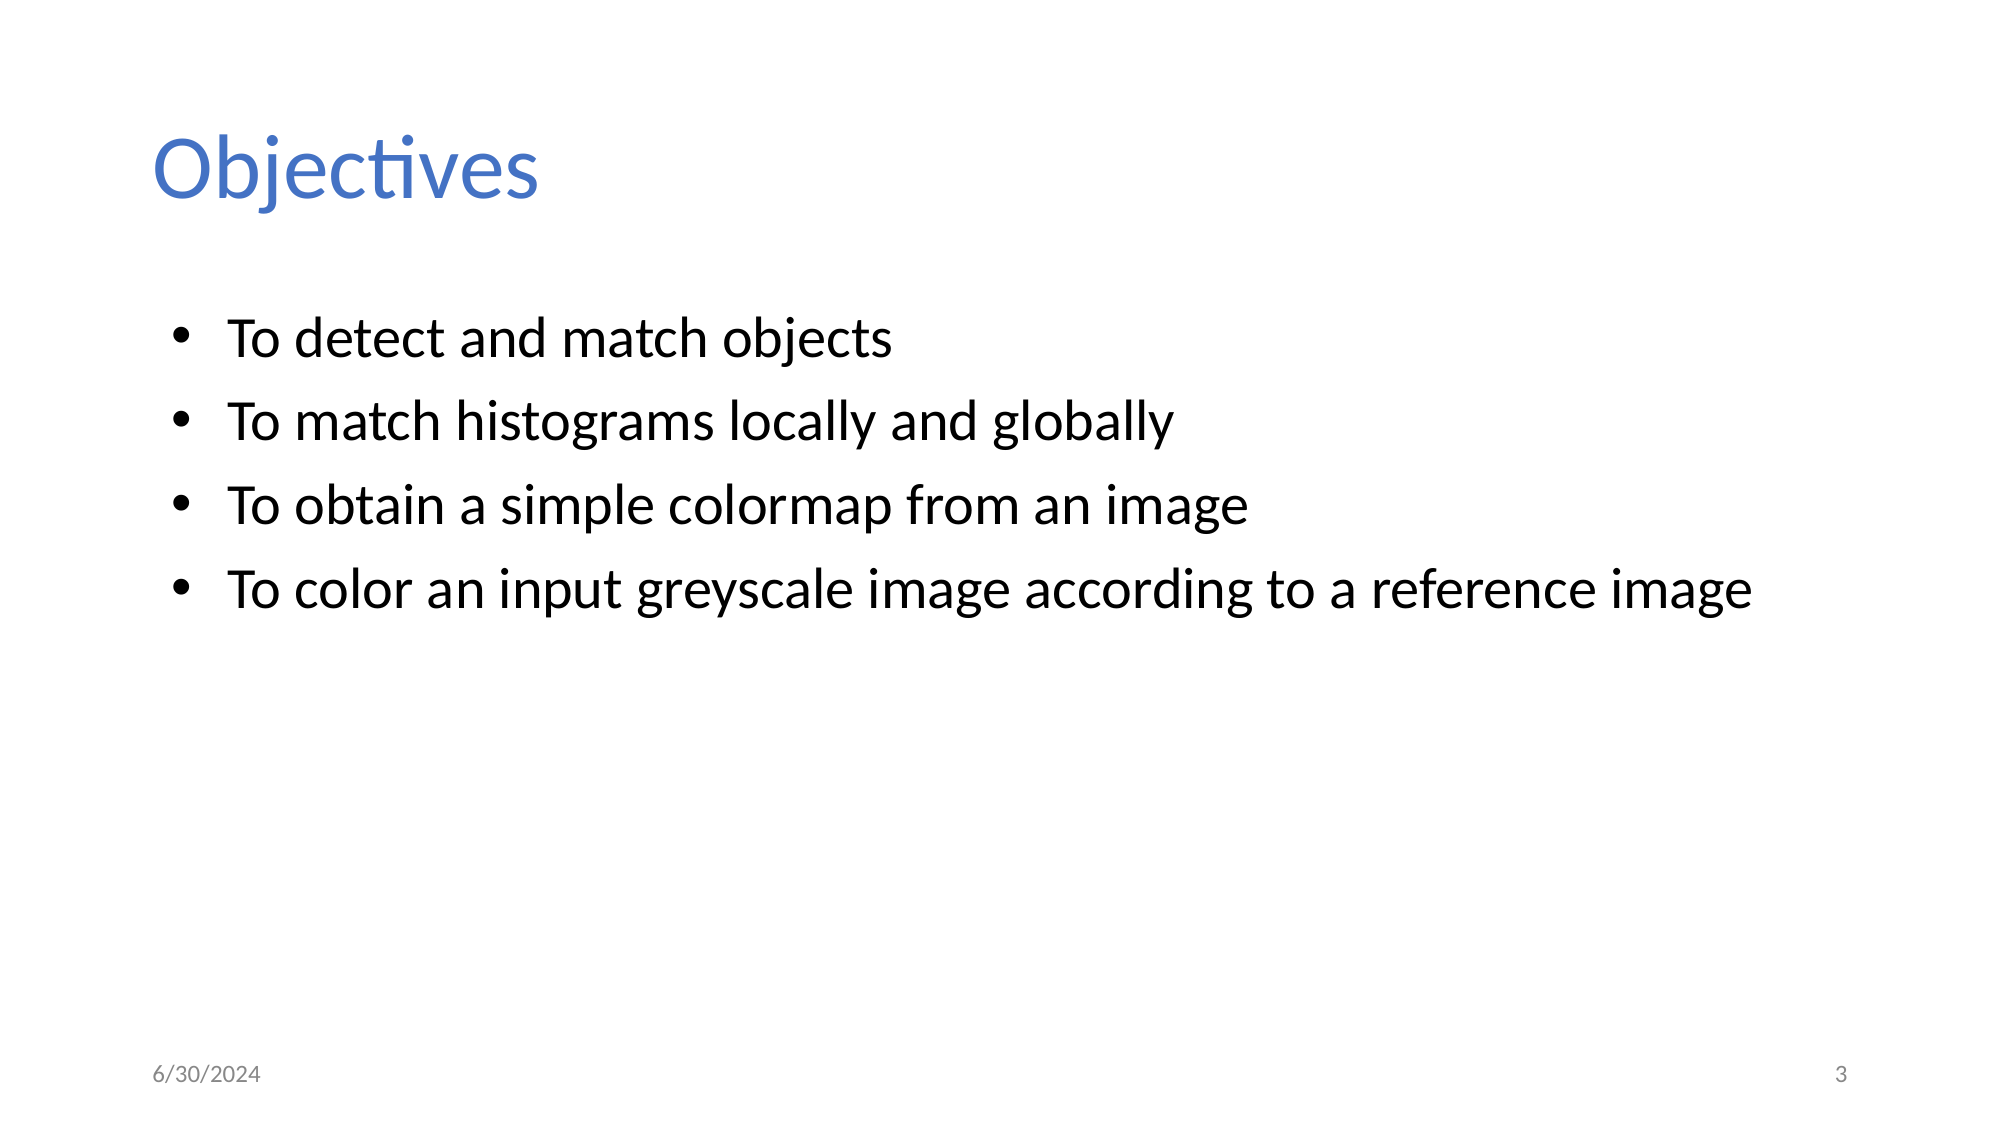

# Objectives
To detect and match objects
To match histograms locally and globally
To obtain a simple colormap from an image
To color an input greyscale image according to a reference image
6/30/2024
3